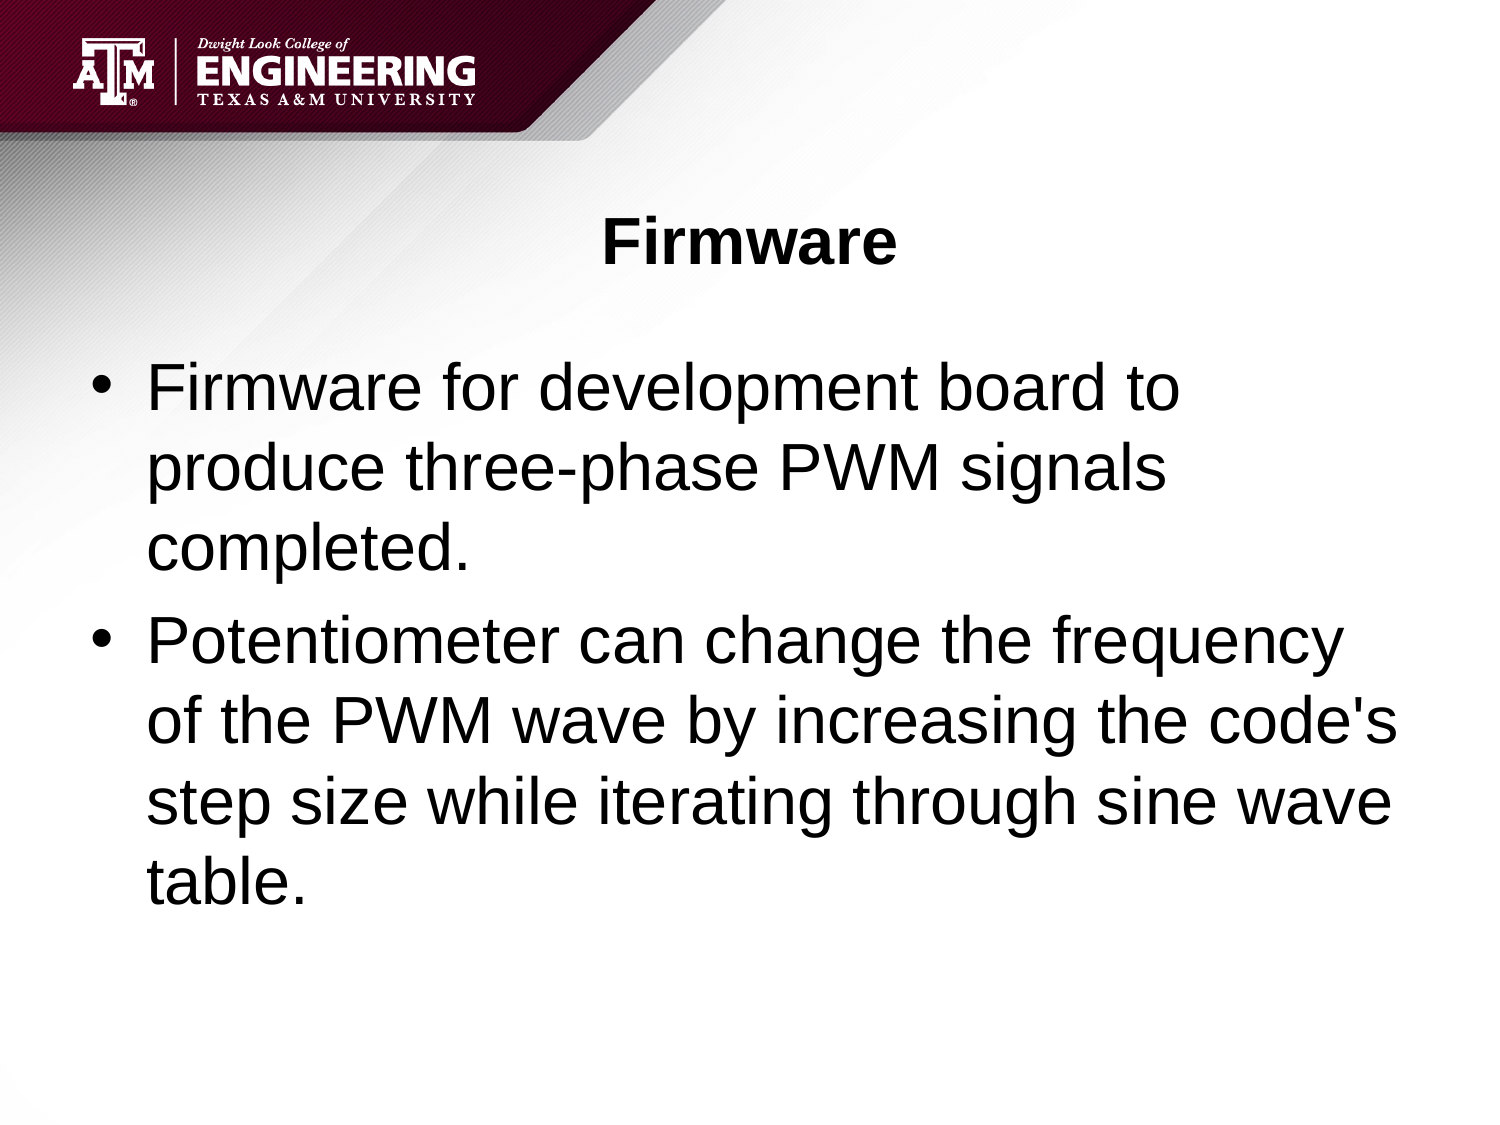

# Firmware
Firmware for development board to produce three-phase PWM signals completed.
Potentiometer can change the frequency of the PWM wave by increasing the code's step size while iterating through sine wave table.